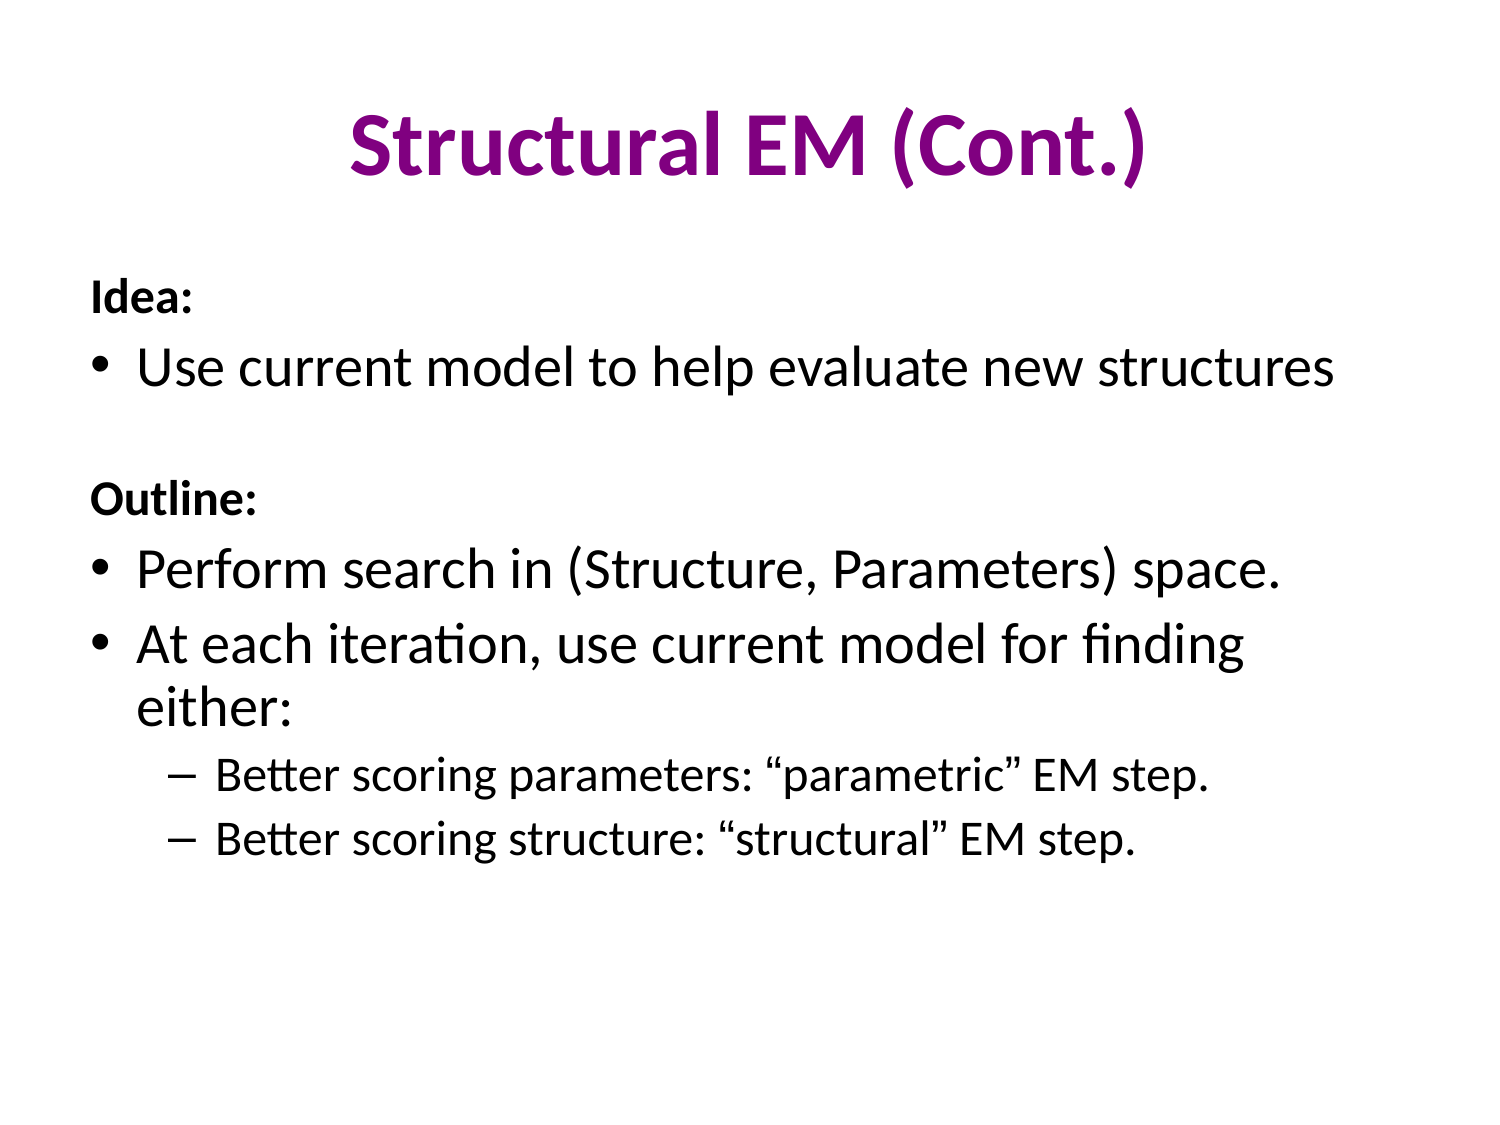

# Structural EM (Cont.)
Idea:
Use current model to help evaluate new structures

Outline:
Perform search in (Structure, Parameters) space.
At each iteration, use current model for finding either:
Better scoring parameters: “parametric” EM step.
Better scoring structure: “structural” EM step.